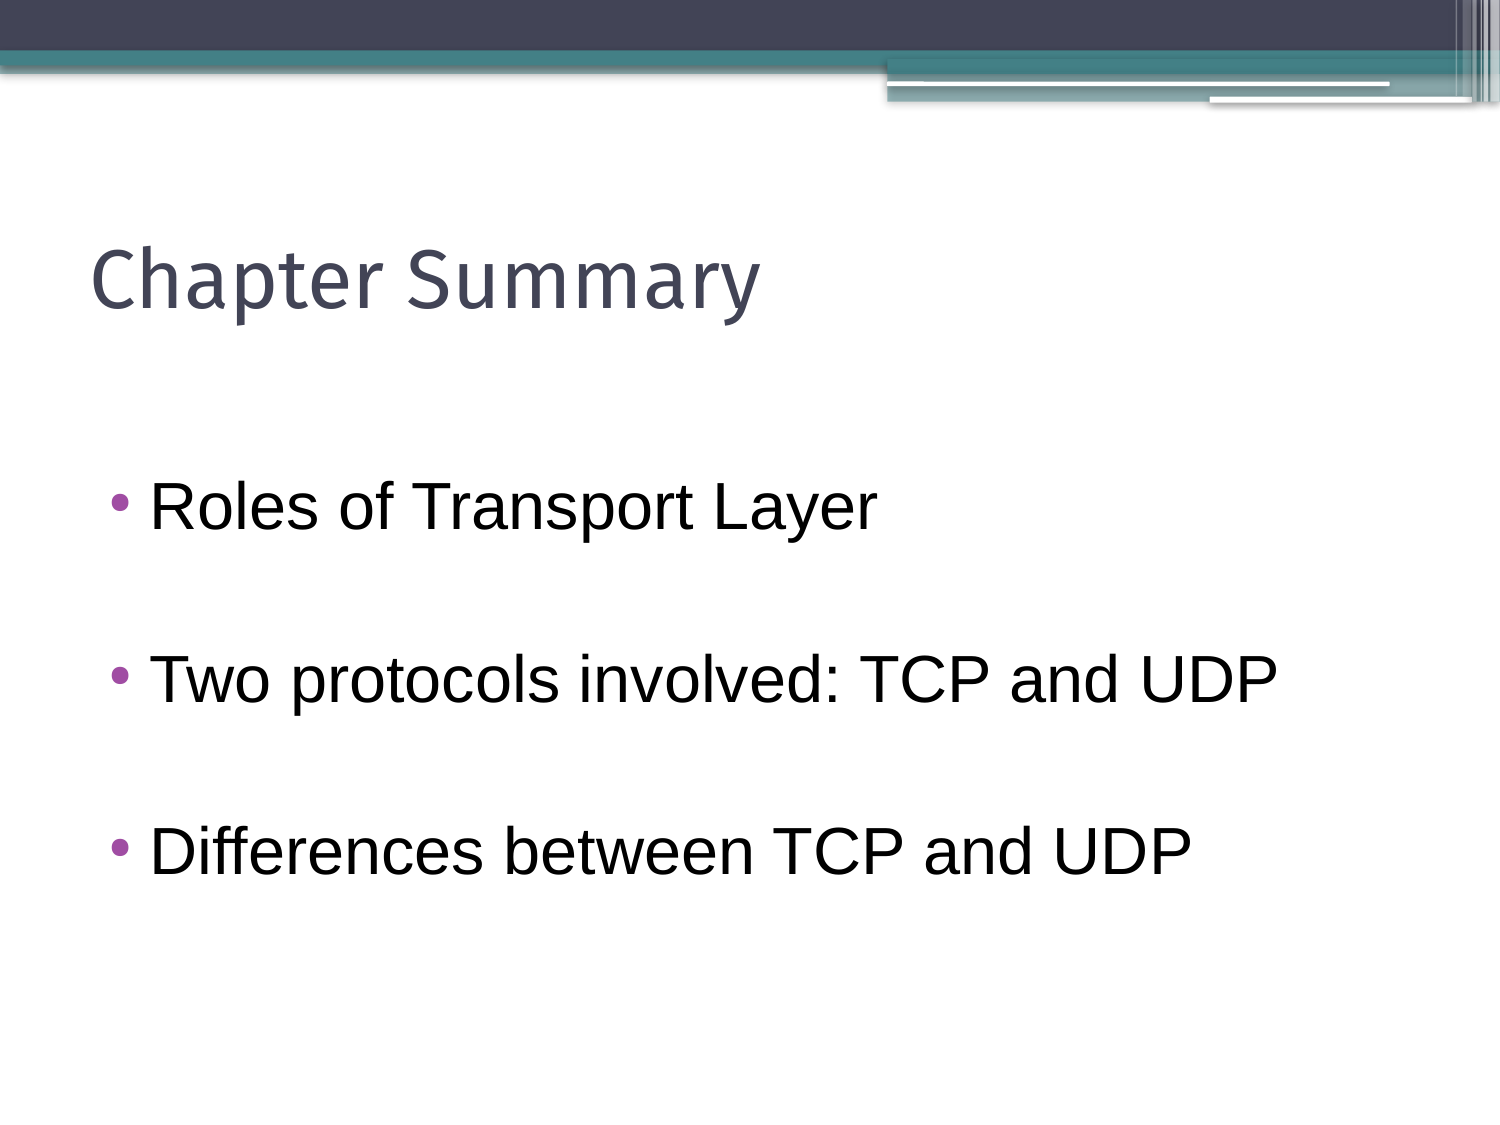

# Chapter Summary

Roles of Transport Layer

Two protocols involved: TCP and UDP

Differences between TCP and UDP